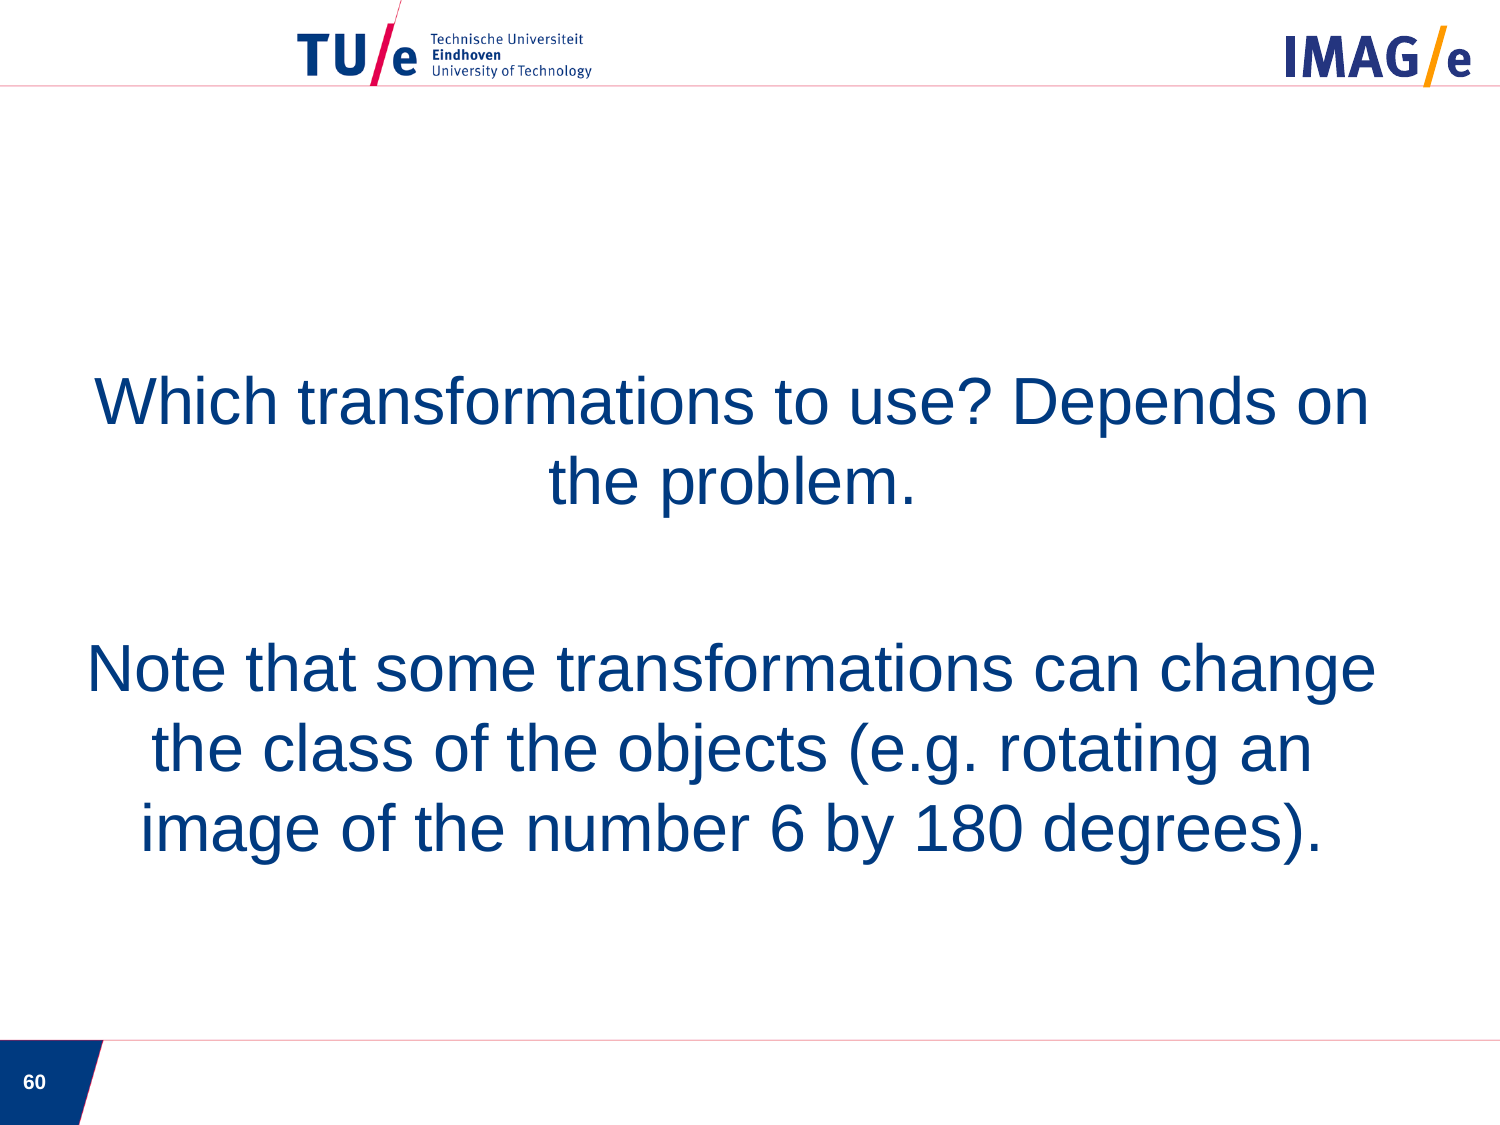

Which transformations to use? Depends on the problem.

Note that some transformations can change the class of the objects (e.g. rotating an image of the number 6 by 180 degrees).
60